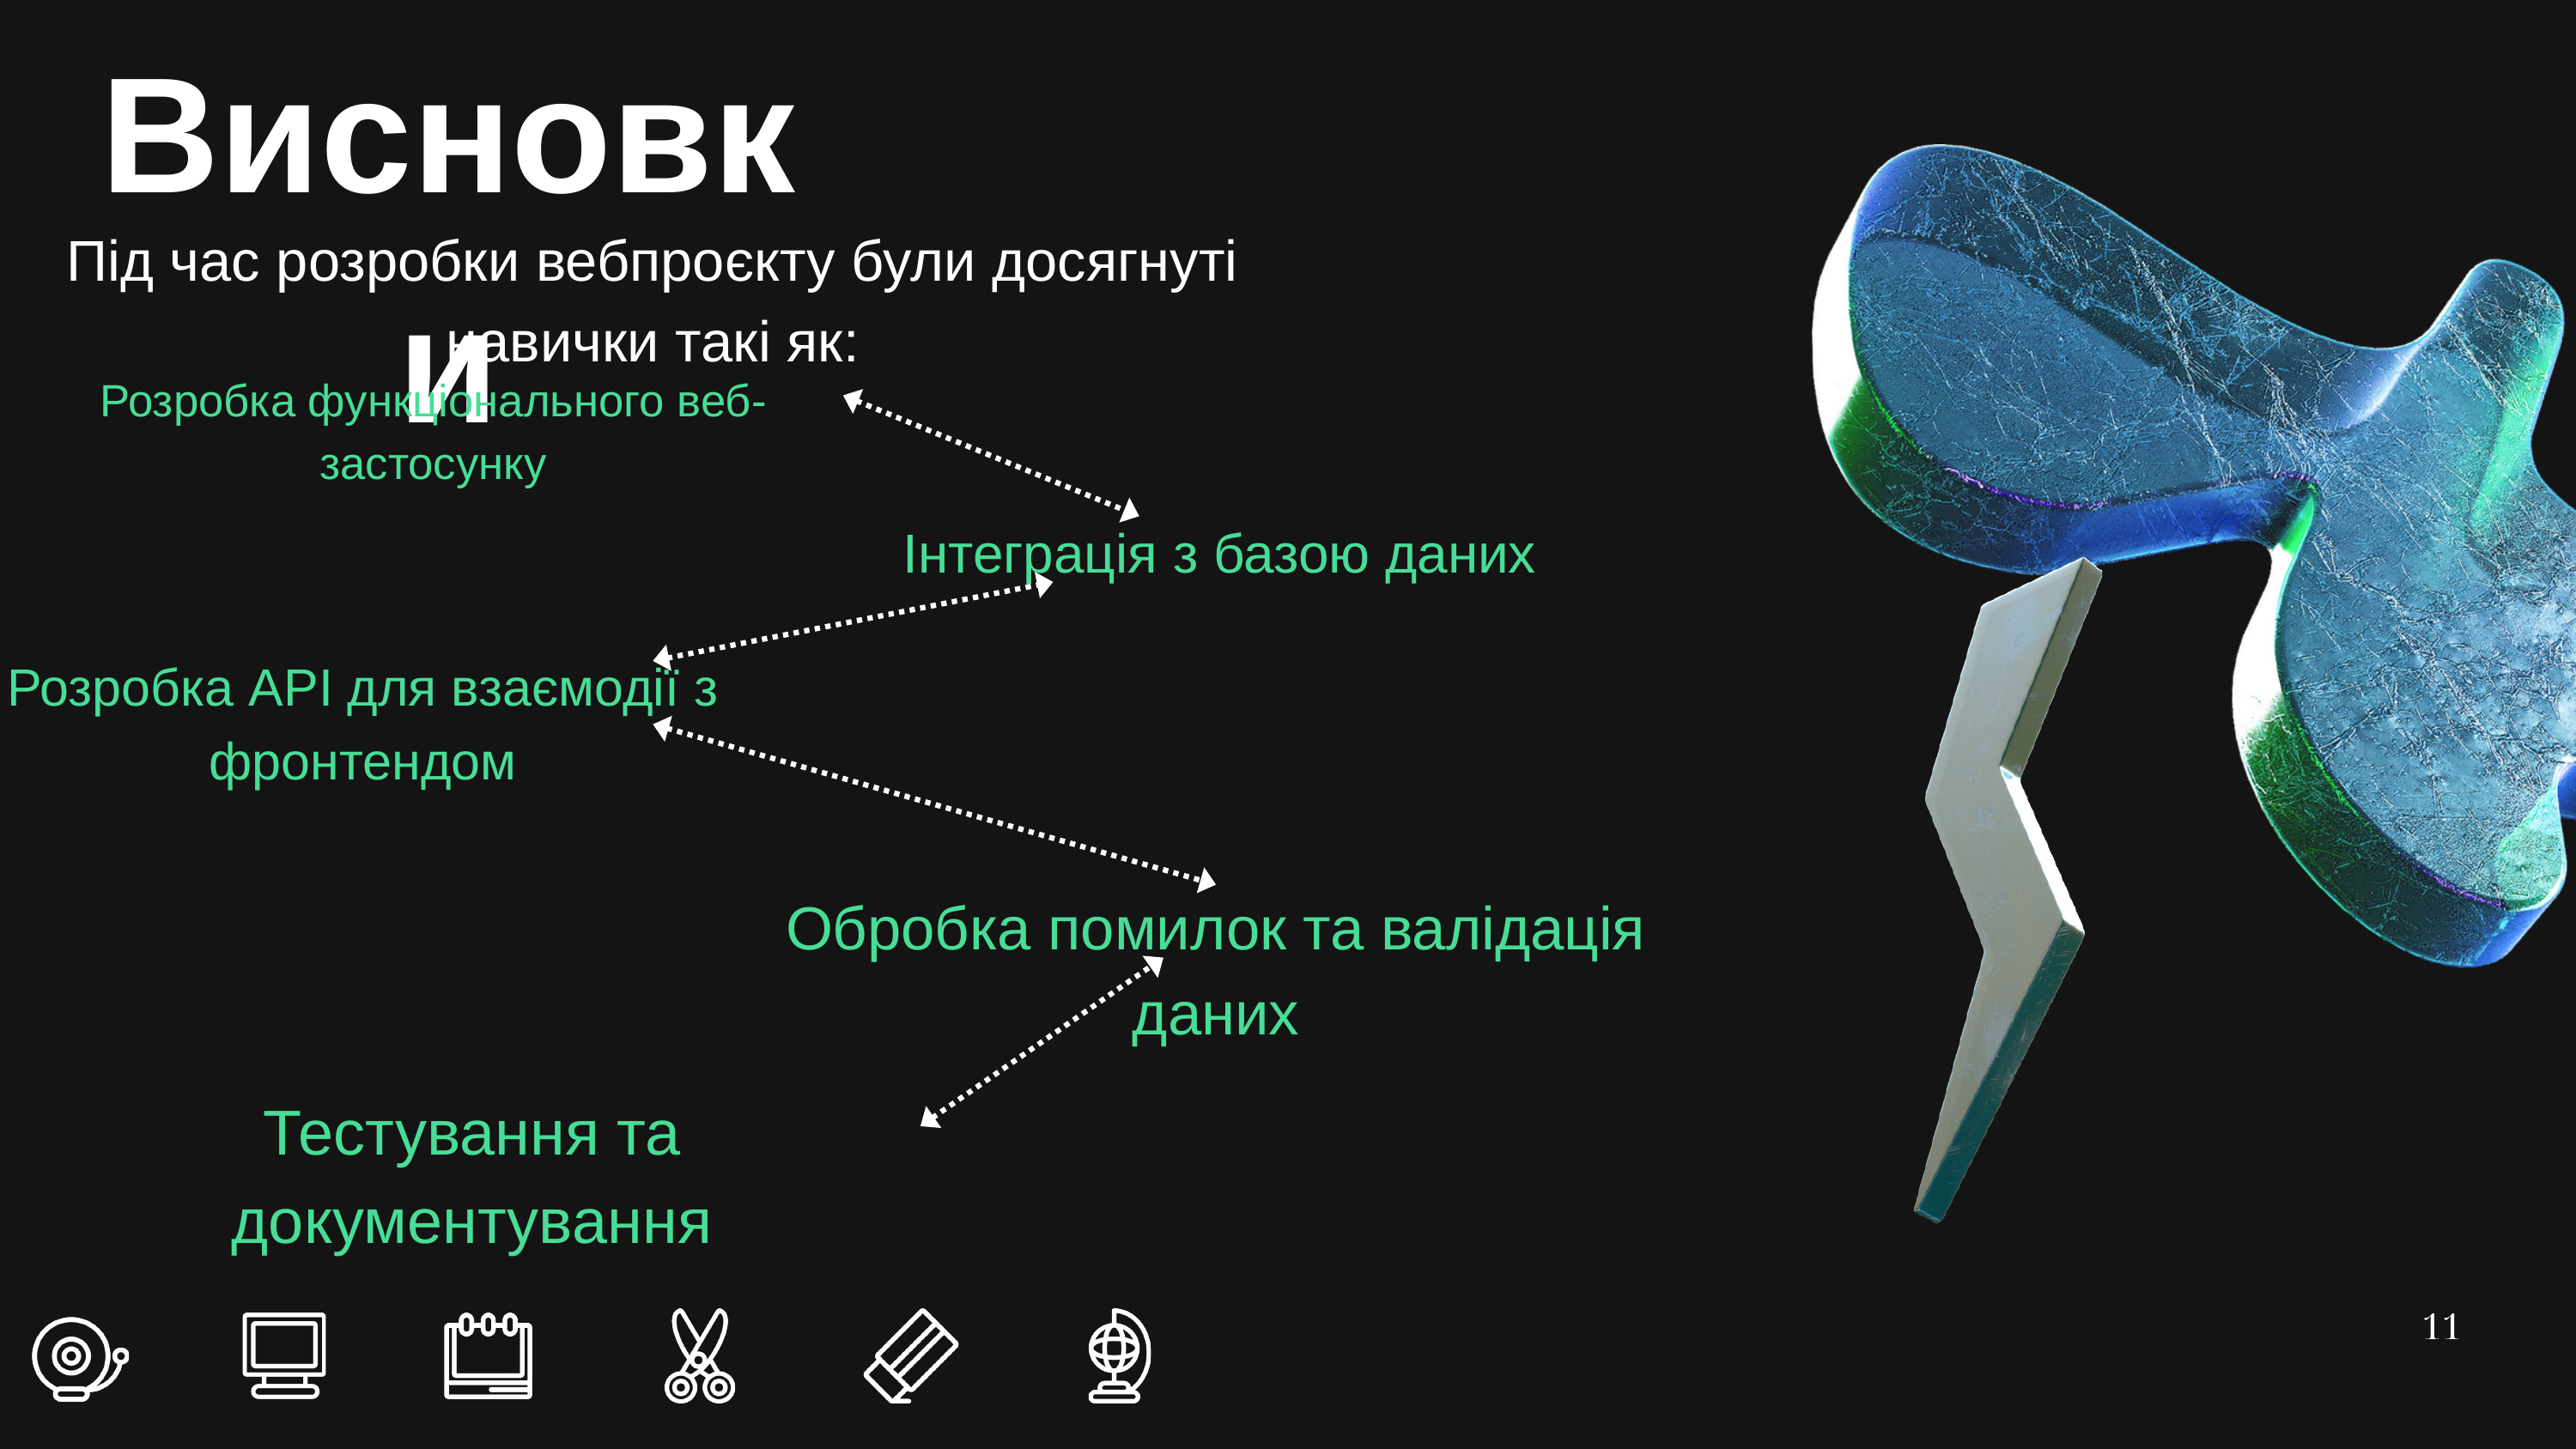

Висновки

Під час розробки вебпроєкту були досягнуті навички такі як:

Розробка функціонального веб-застосунку

Інтеграція з базою даних

Розробка API для взаємодії з фронтендом

Обробка помилок та валідація даних

Тестування та документування
11